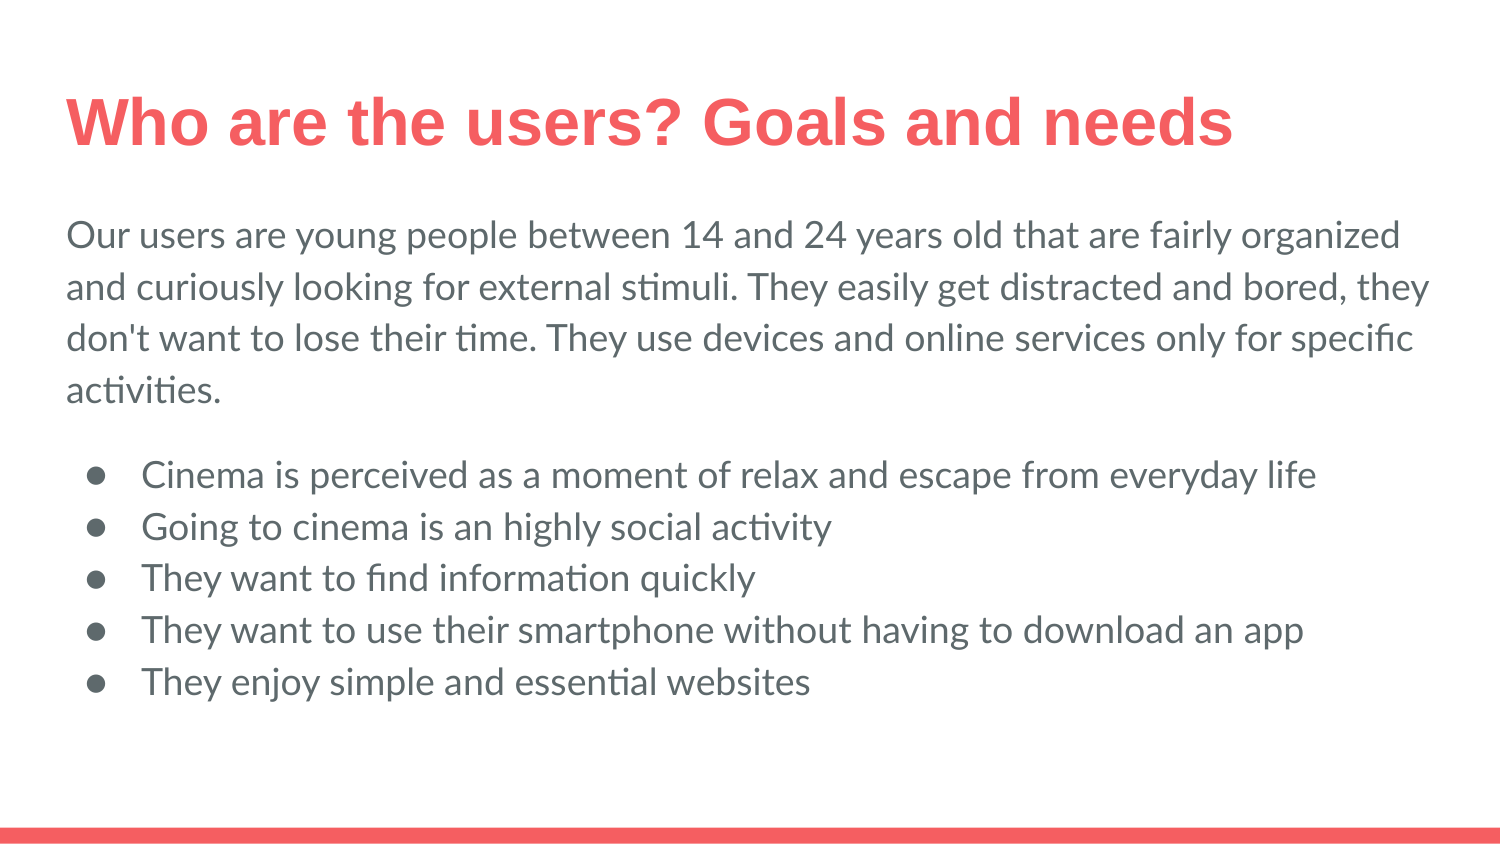

# Who are the users? Goals and needs
Our users are young people between 14 and 24 years old that are fairly organized and curiously looking for external stimuli. They easily get distracted and bored, they don't want to lose their time. They use devices and online services only for specific activities.
Cinema is perceived as a moment of relax and escape from everyday life
Going to cinema is an highly social activity
They want to find information quickly
They want to use their smartphone without having to download an app
They enjoy simple and essential websites